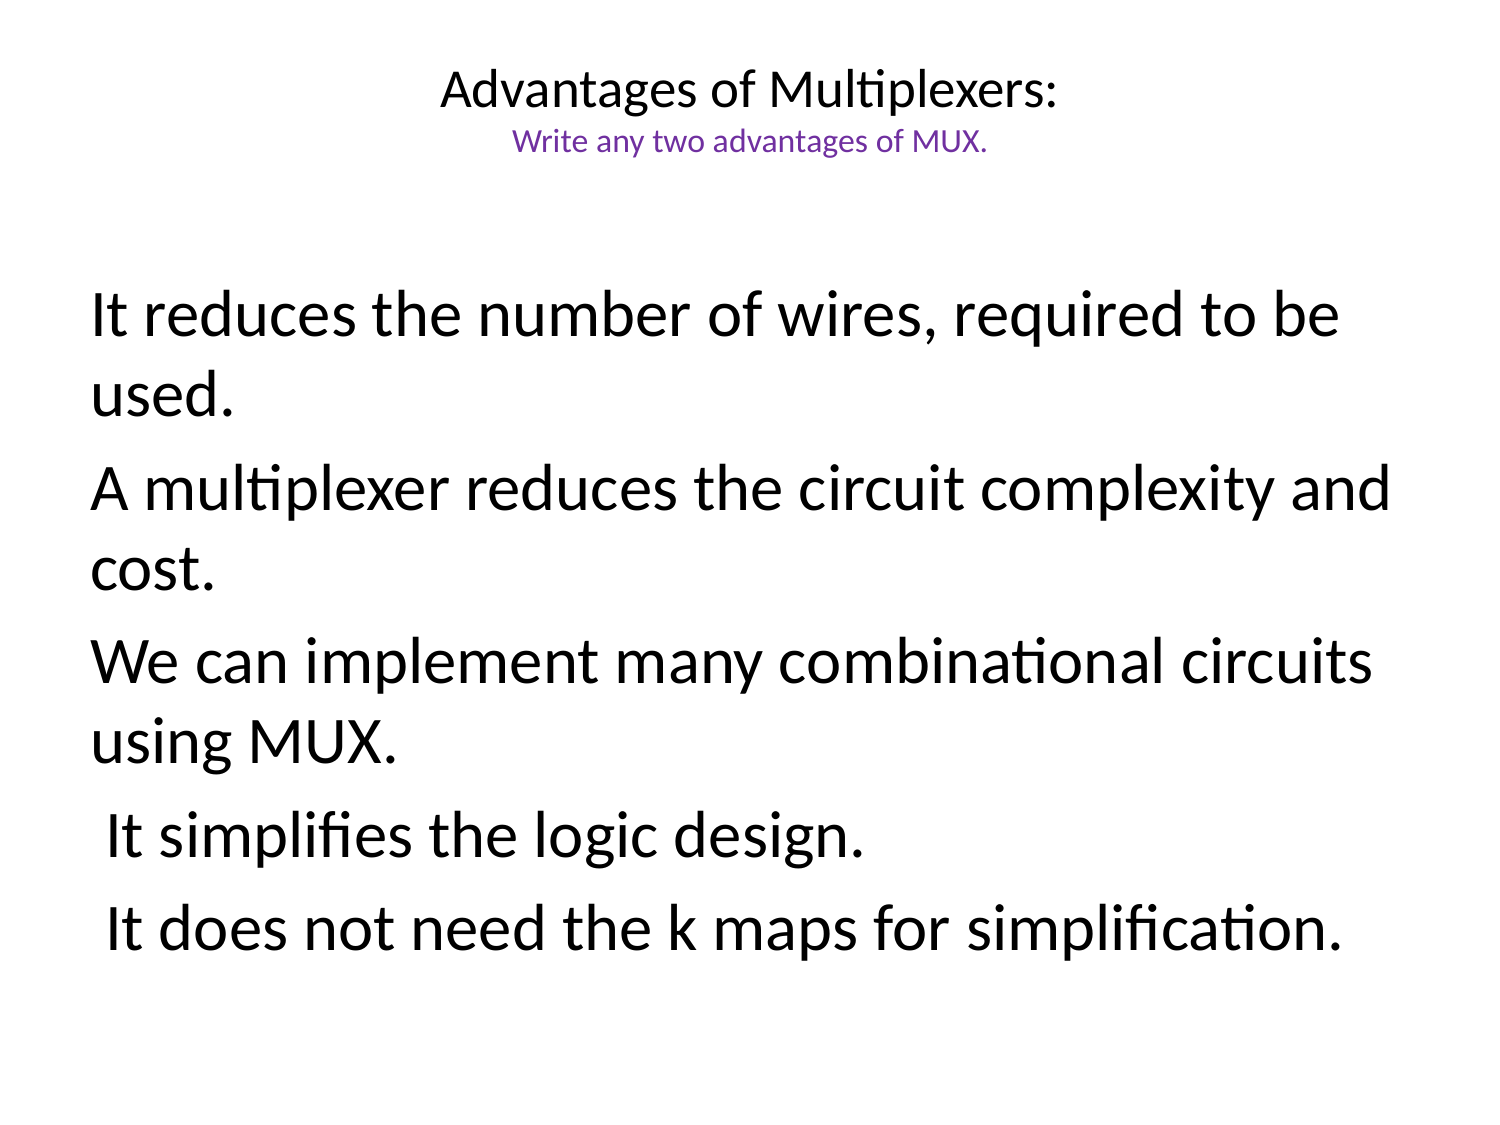

# Advantages of Multiplexers: Write any two advantages of MUX.
It reduces the number of wires, required to be used.
A multiplexer reduces the circuit complexity and cost.
We can implement many combinational circuits using MUX.
 It simplifies the logic design.
 It does not need the k maps for simplification.